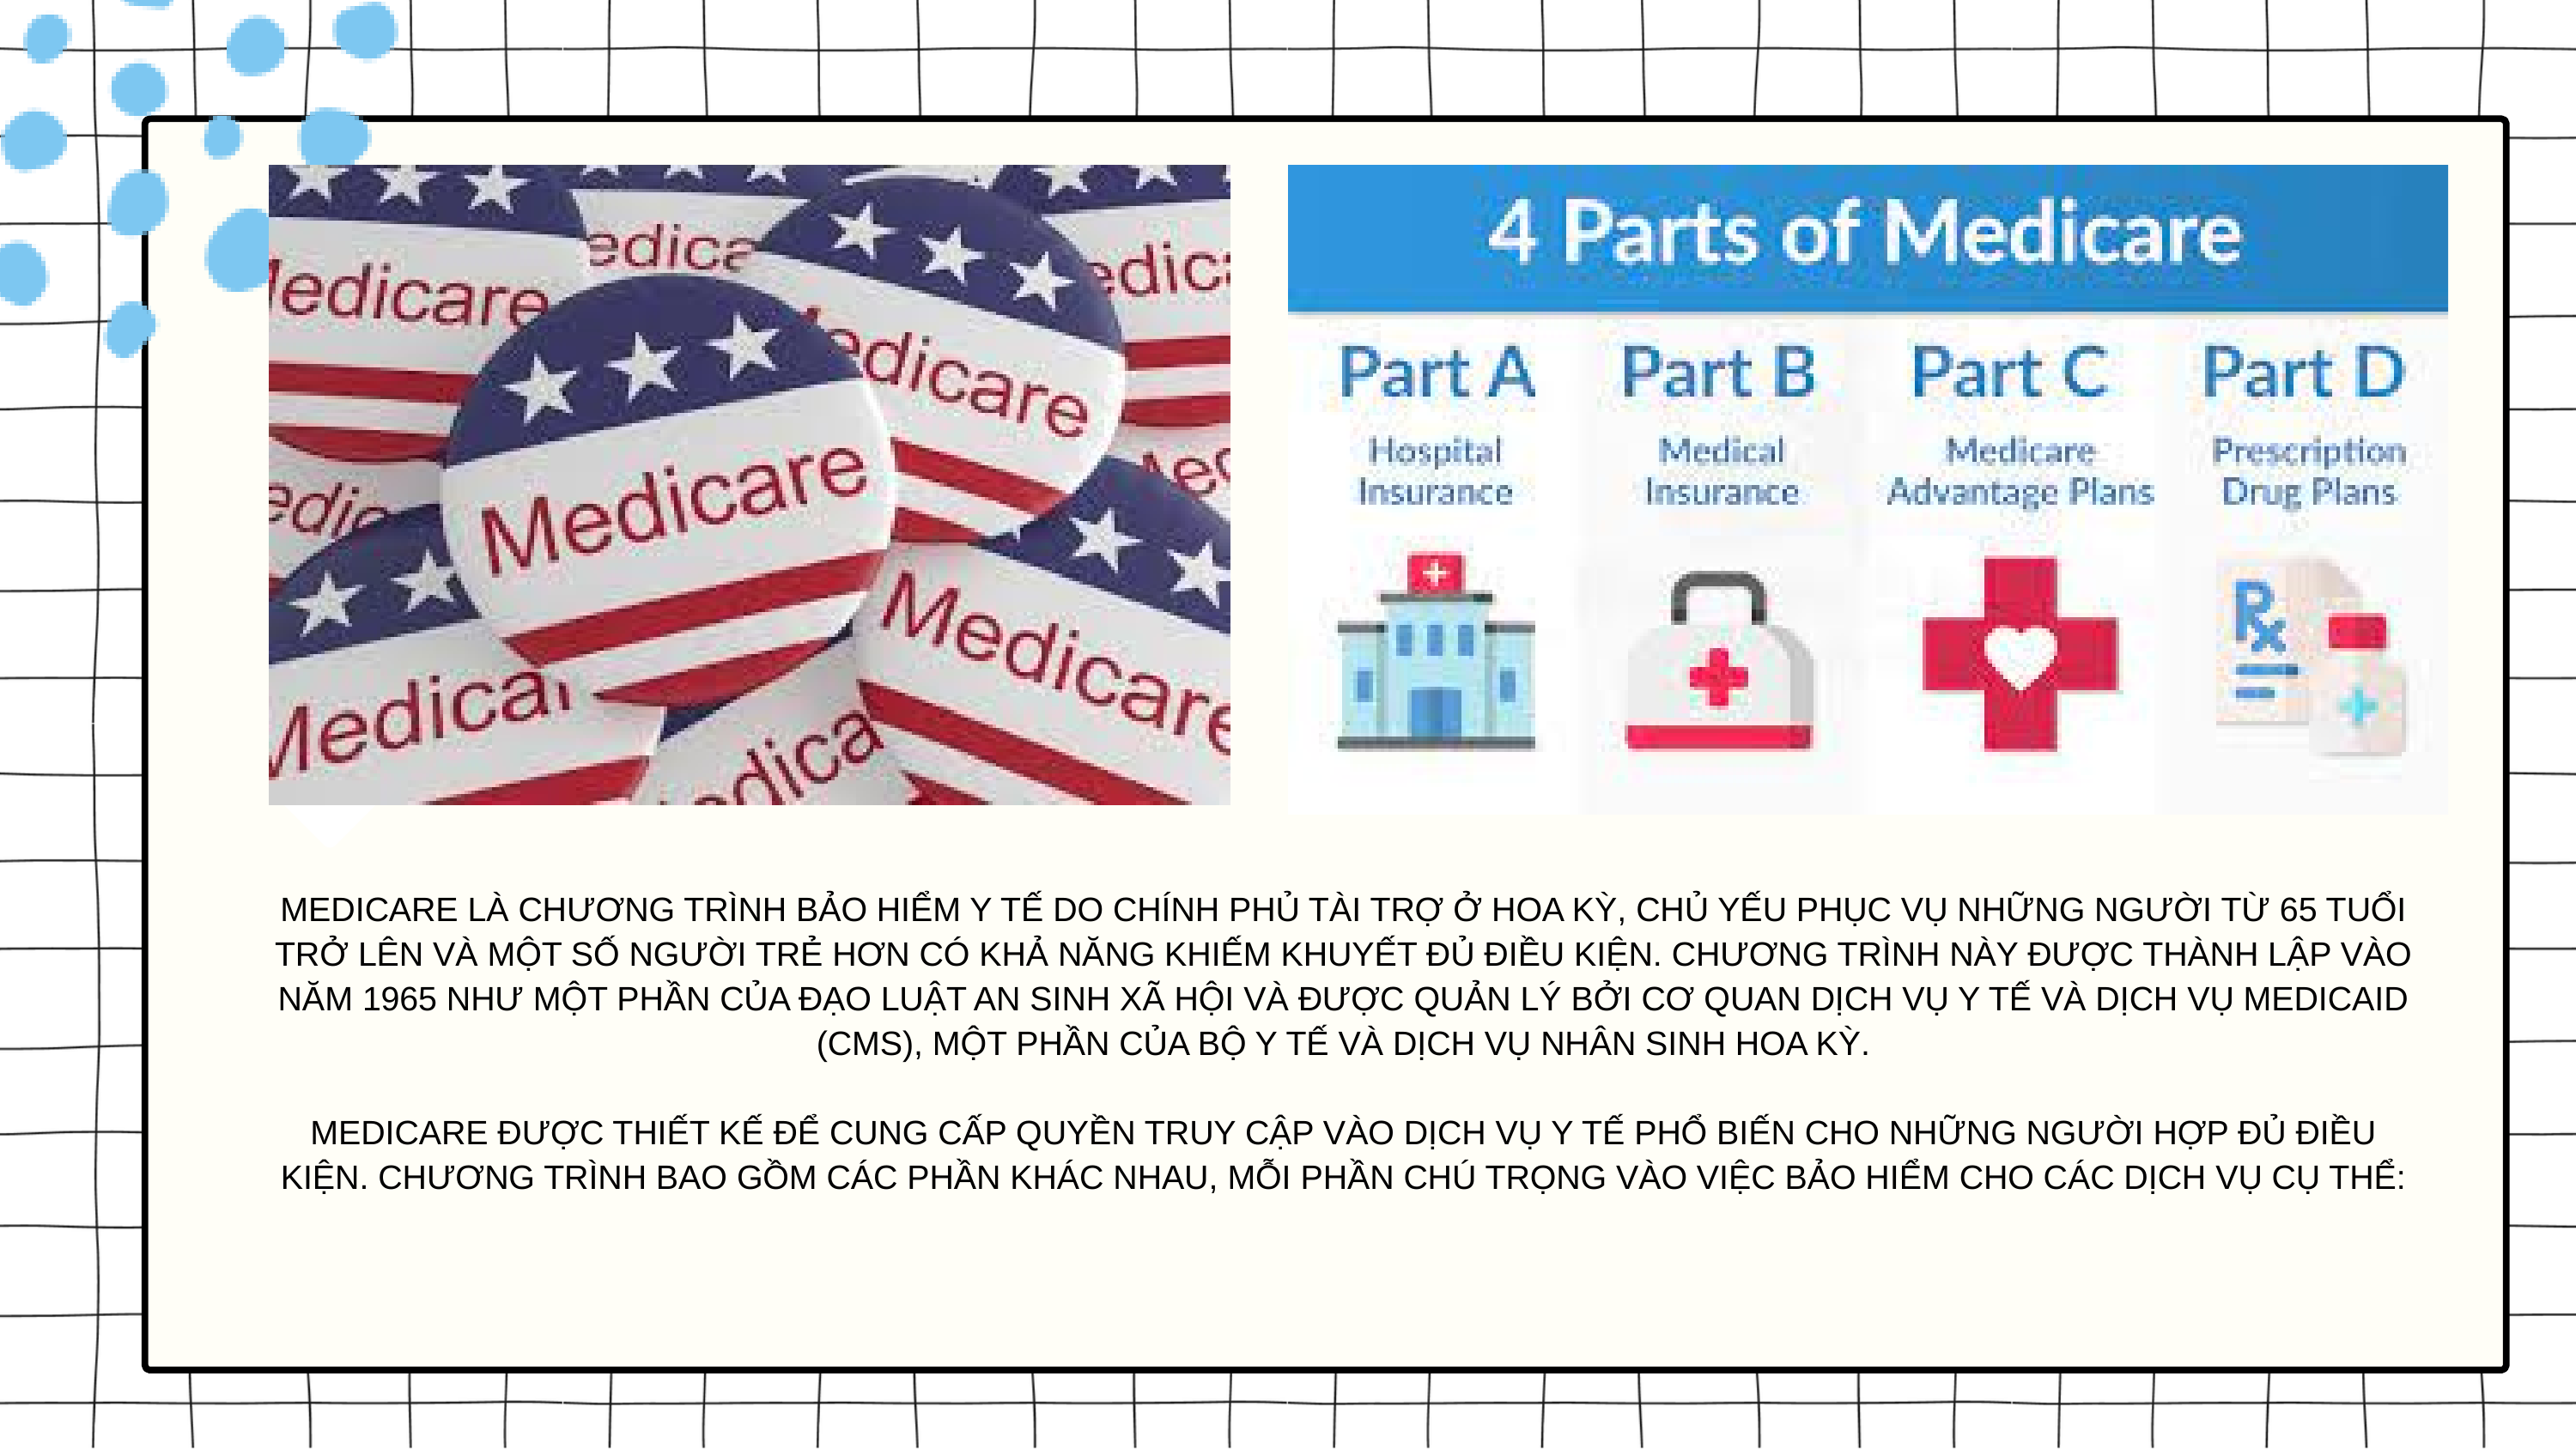

MEDICARE LÀ CHƯƠNG TRÌNH BẢO HIỂM Y TẾ DO CHÍNH PHỦ TÀI TRỢ Ở HOA KỲ, CHỦ YẾU PHỤC VỤ NHỮNG NGƯỜI TỪ 65 TUỔI TRỞ LÊN VÀ MỘT SỐ NGƯỜI TRẺ HƠN CÓ KHẢ NĂNG KHIẾM KHUYẾT ĐỦ ĐIỀU KIỆN. CHƯƠNG TRÌNH NÀY ĐƯỢC THÀNH LẬP VÀO NĂM 1965 NHƯ MỘT PHẦN CỦA ĐẠO LUẬT AN SINH XÃ HỘI VÀ ĐƯỢC QUẢN LÝ BỞI CƠ QUAN DỊCH VỤ Y TẾ VÀ DỊCH VỤ MEDICAID (CMS), MỘT PHẦN CỦA BỘ Y TẾ VÀ DỊCH VỤ NHÂN SINH HOA KỲ.

MEDICARE ĐƯỢC THIẾT KẾ ĐỂ CUNG CẤP QUYỀN TRUY CẬP VÀO DỊCH VỤ Y TẾ PHỔ BIẾN CHO NHỮNG NGƯỜI HỢP ĐỦ ĐIỀU KIỆN. CHƯƠNG TRÌNH BAO GỒM CÁC PHẦN KHÁC NHAU, MỖI PHẦN CHÚ TRỌNG VÀO VIỆC BẢO HIỂM CHO CÁC DỊCH VỤ CỤ THỂ: